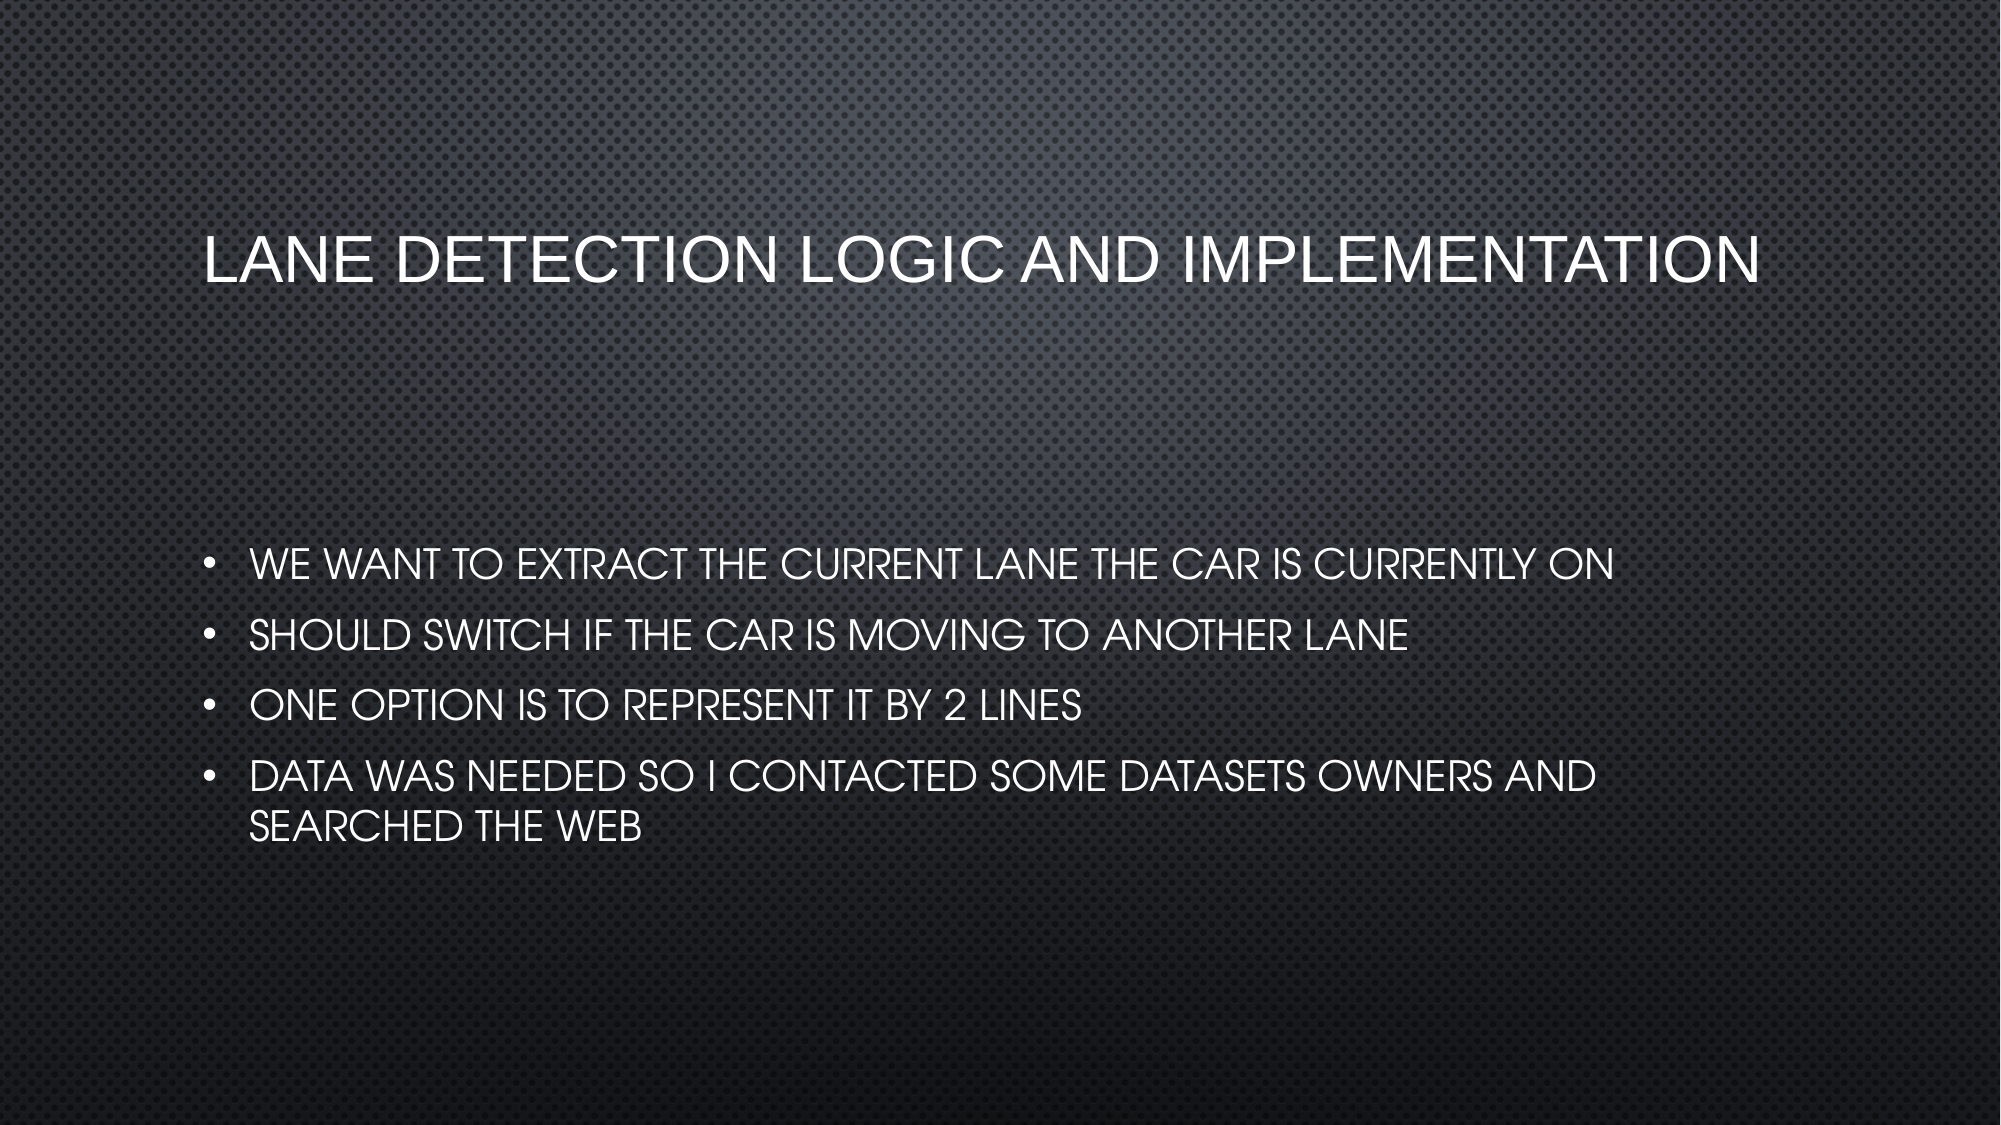

# Lane detection logic and implementation
We want to extract the current lane the car is currently on
Should switch if the car is moving to another lane
One option is to represent it by 2 lines
Data was needed so I contacted some datasets owners and searched the web